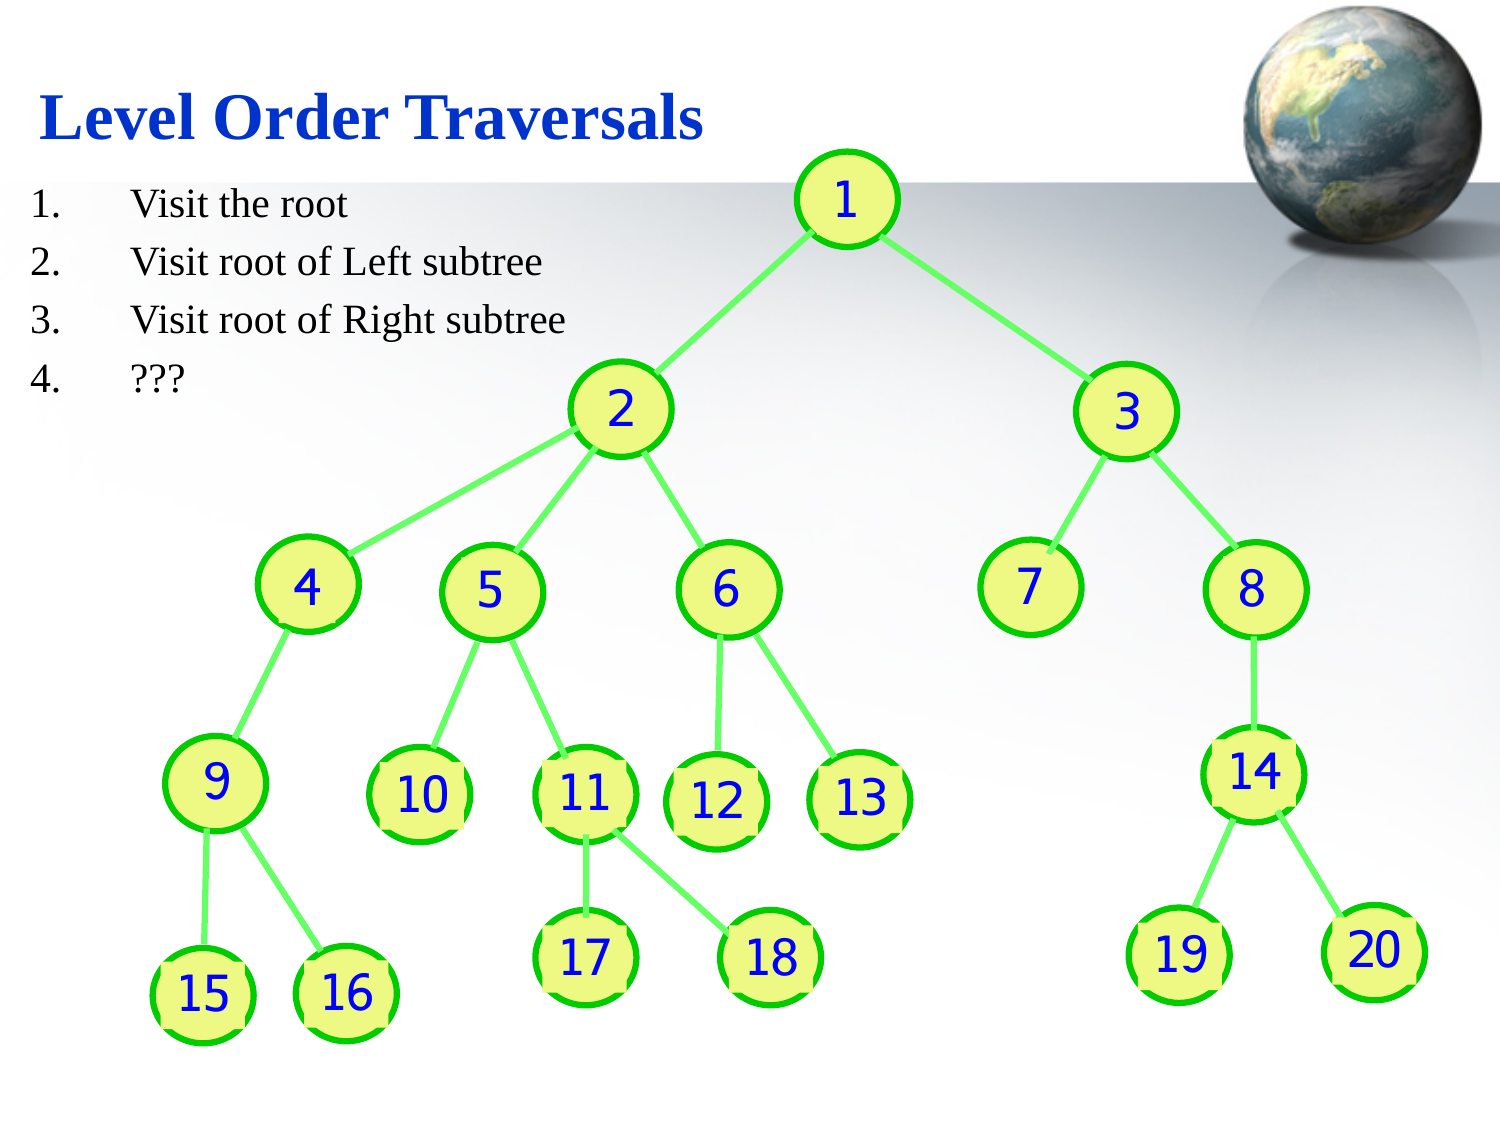

Level Order Traversals
A
1
Visit the root
Visit root of Left subtree
Visit root of Right subtree
???

B
D
2
3

B
G
H
F
I
7
4
8
6
5

O
H
14
K
L
9
N
M
11
10
13
12

P
R
T
S
20
19
17
18
N
M
16
15